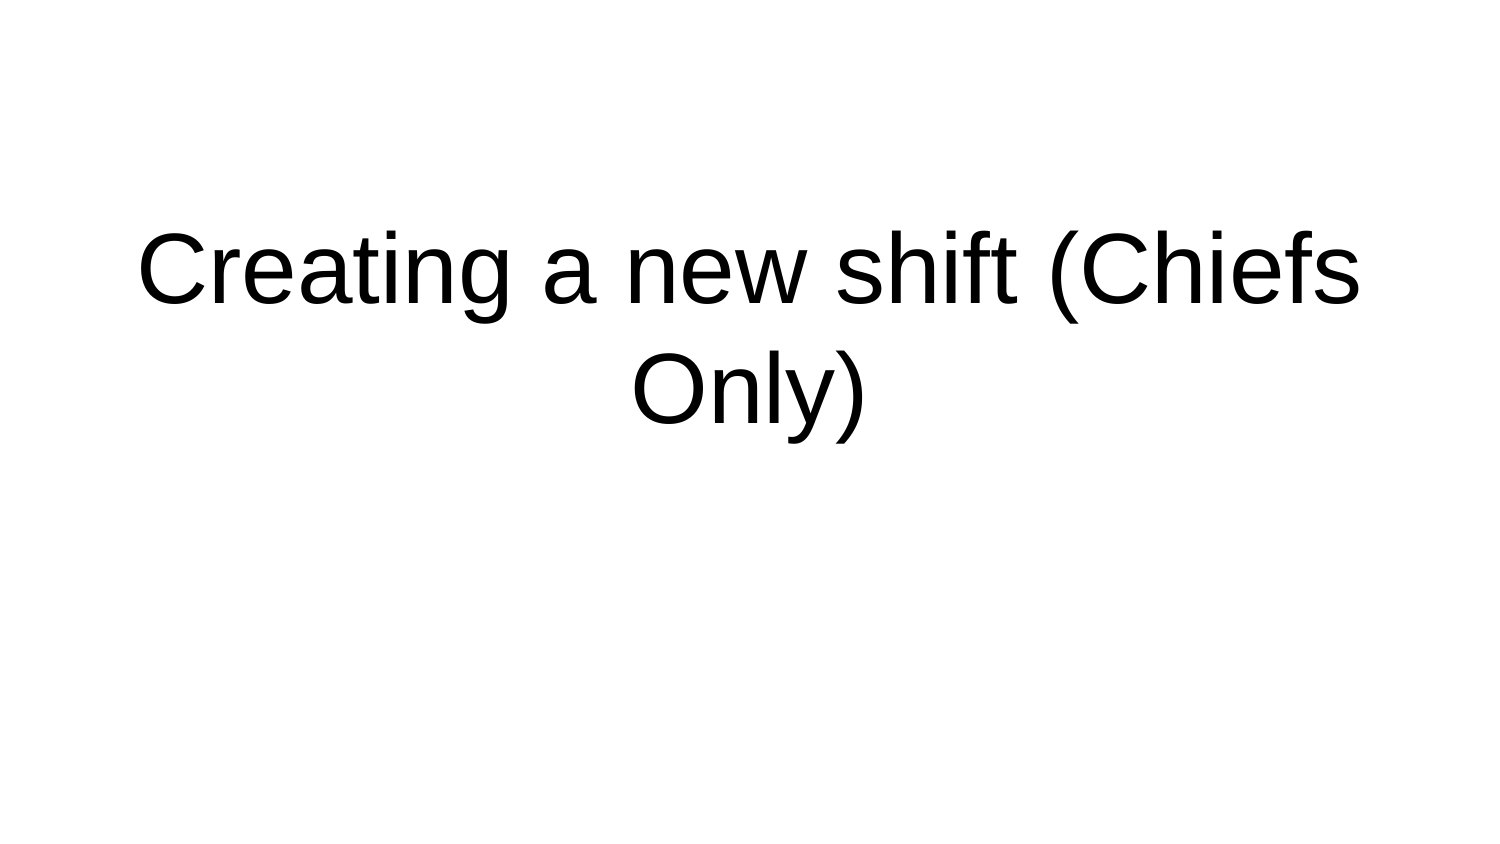

# Creating a new shift (Chiefs Only)